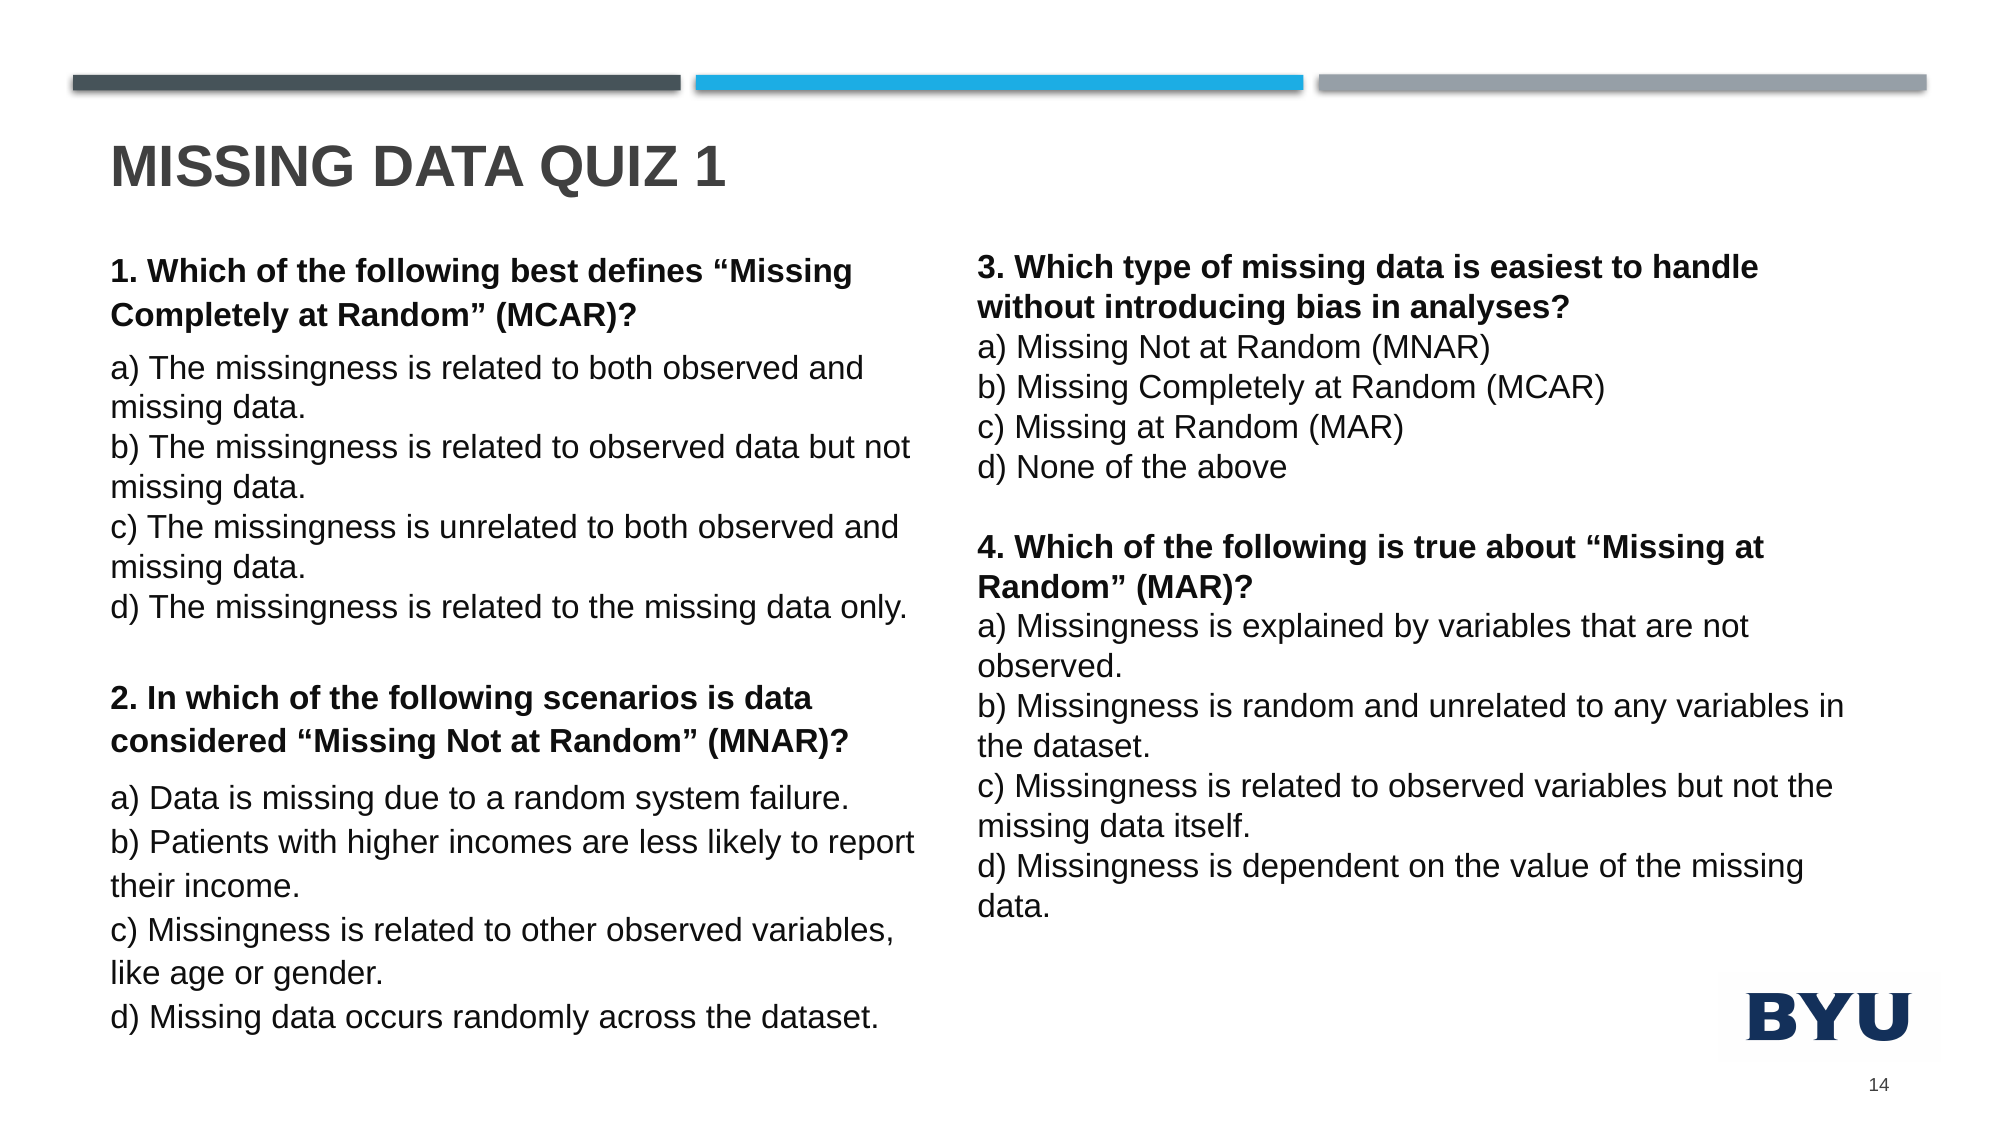

# Missing Data Quiz 1
1. Which of the following best defines “Missing Completely at Random” (MCAR)?
a) The missingness is related to both observed and missing data.
b) The missingness is related to observed data but not missing data.
c) The missingness is unrelated to both observed and missing data.
d) The missingness is related to the missing data only.

2. In which of the following scenarios is data considered “Missing Not at Random” (MNAR)?
a) Data is missing due to a random system failure.
b) Patients with higher incomes are less likely to report their income.
c) Missingness is related to other observed variables, like age or gender.
d) Missing data occurs randomly across the dataset.

3. Which type of missing data is easiest to handle without introducing bias in analyses?
a) Missing Not at Random (MNAR)
b) Missing Completely at Random (MCAR)
c) Missing at Random (MAR)
d) None of the above

4. Which of the following is true about “Missing at Random” (MAR)?
a) Missingness is explained by variables that are not observed.
b) Missingness is random and unrelated to any variables in the dataset.
c) Missingness is related to observed variables but not the missing data itself.
d) Missingness is dependent on the value of the missing data.
14